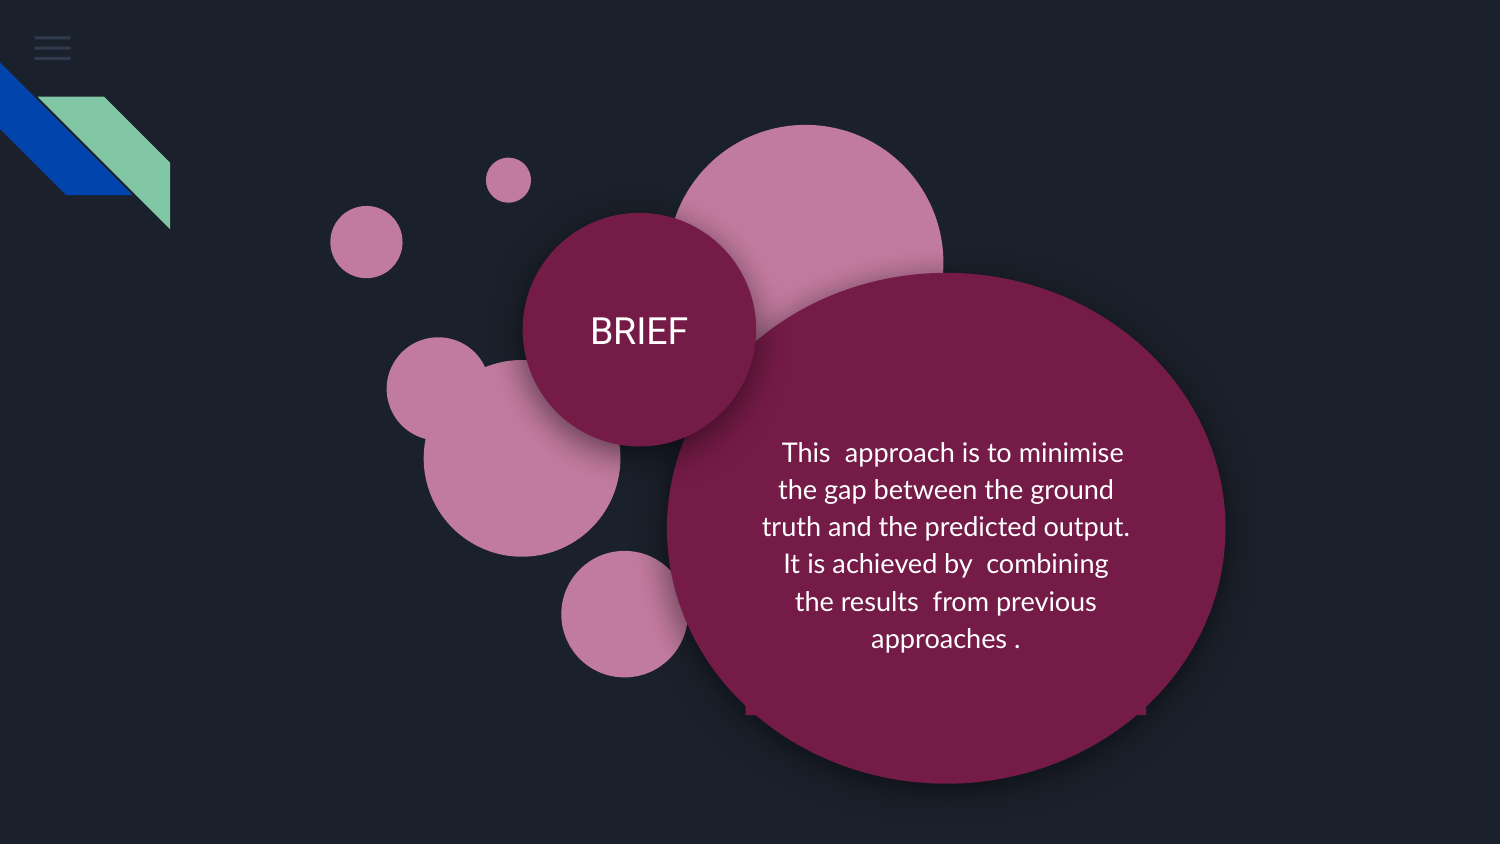

BRIEF

  This  approach is to minimise the gap between the ground truth and the predicted output. It is achieved by  combining the results  from previous approaches .